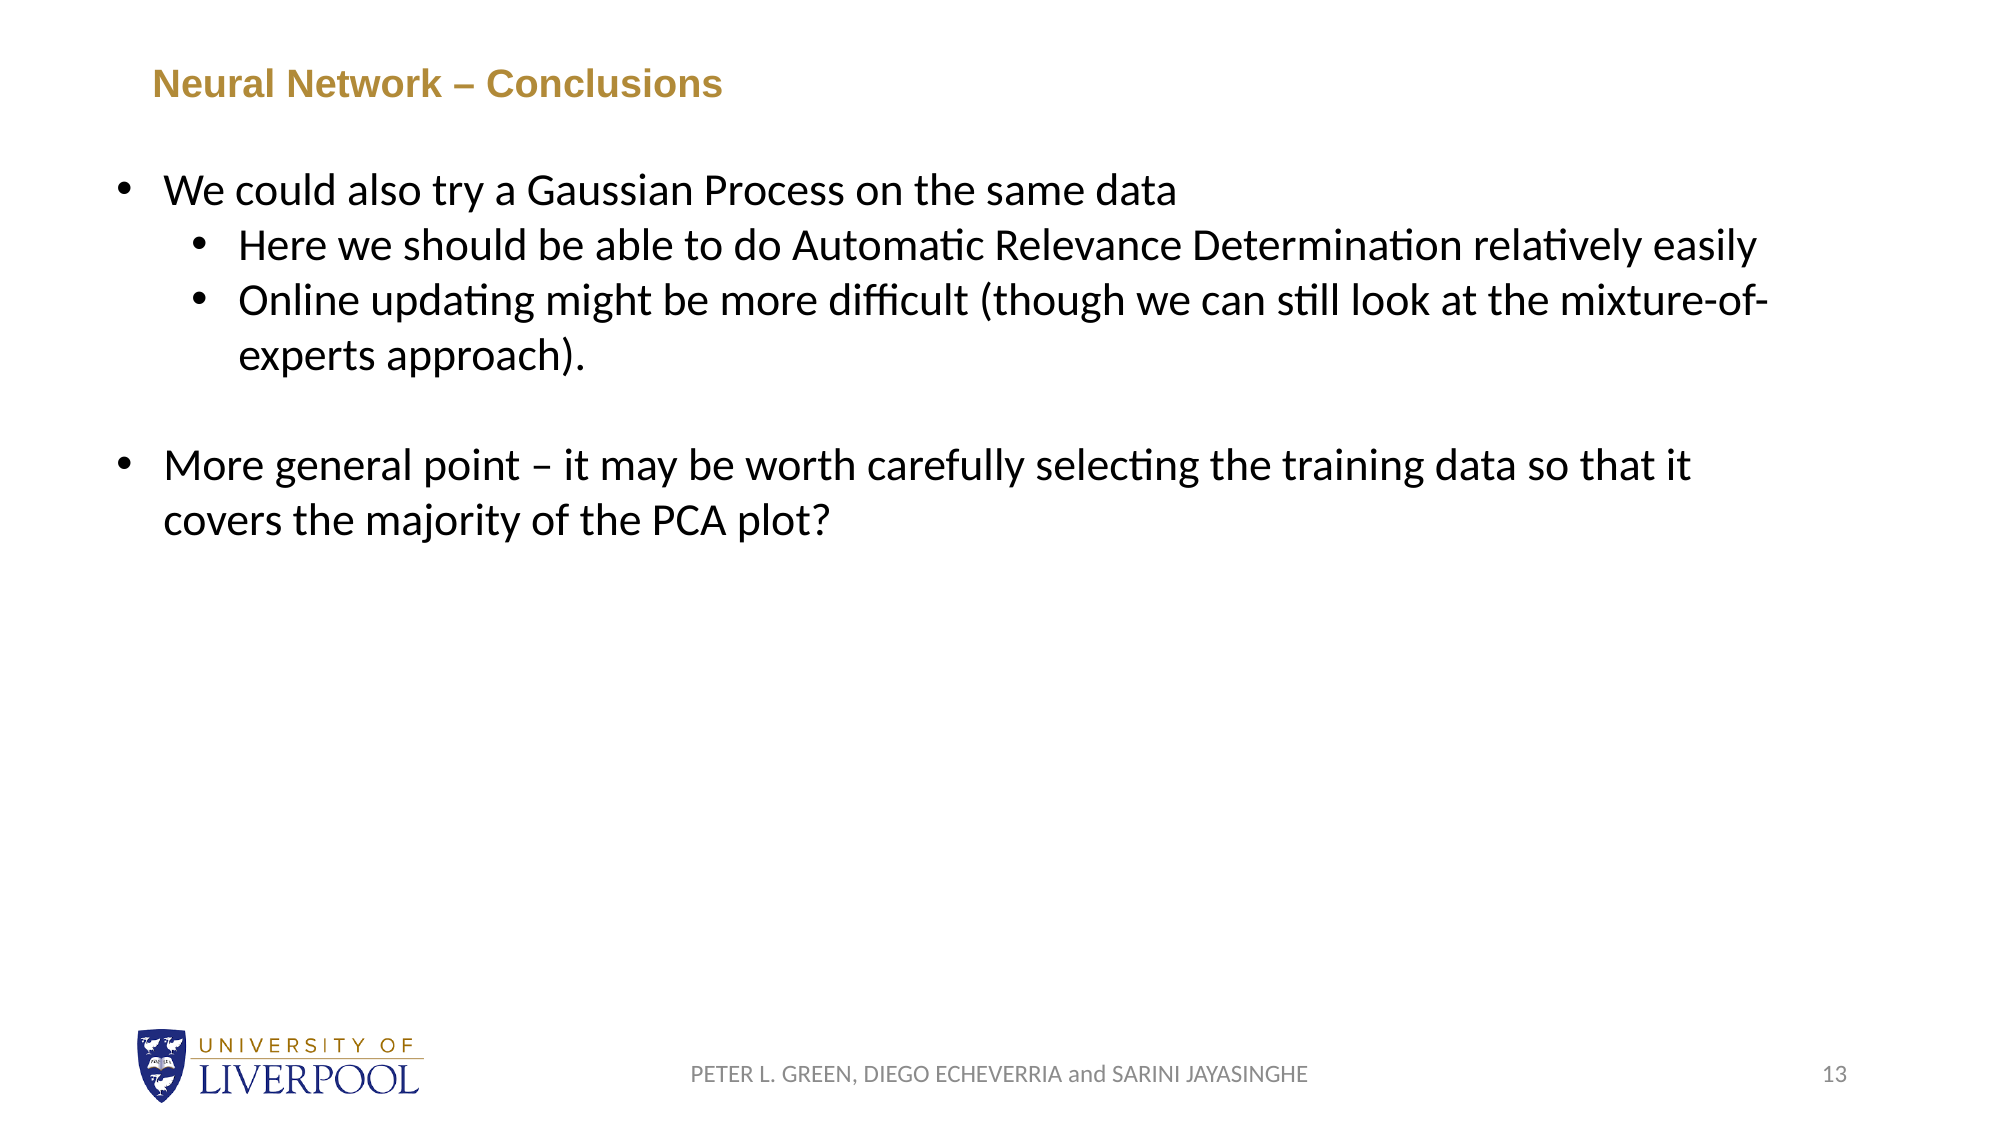

# Neural Network – Conclusions
We could also try a Gaussian Process on the same data
Here we should be able to do Automatic Relevance Determination relatively easily
Online updating might be more difficult (though we can still look at the mixture-of-experts approach).

More general point – it may be worth carefully selecting the training data so that it covers the majority of the PCA plot?
PETER L. GREEN, DIEGO ECHEVERRIA and SARINI JAYASINGHE
13